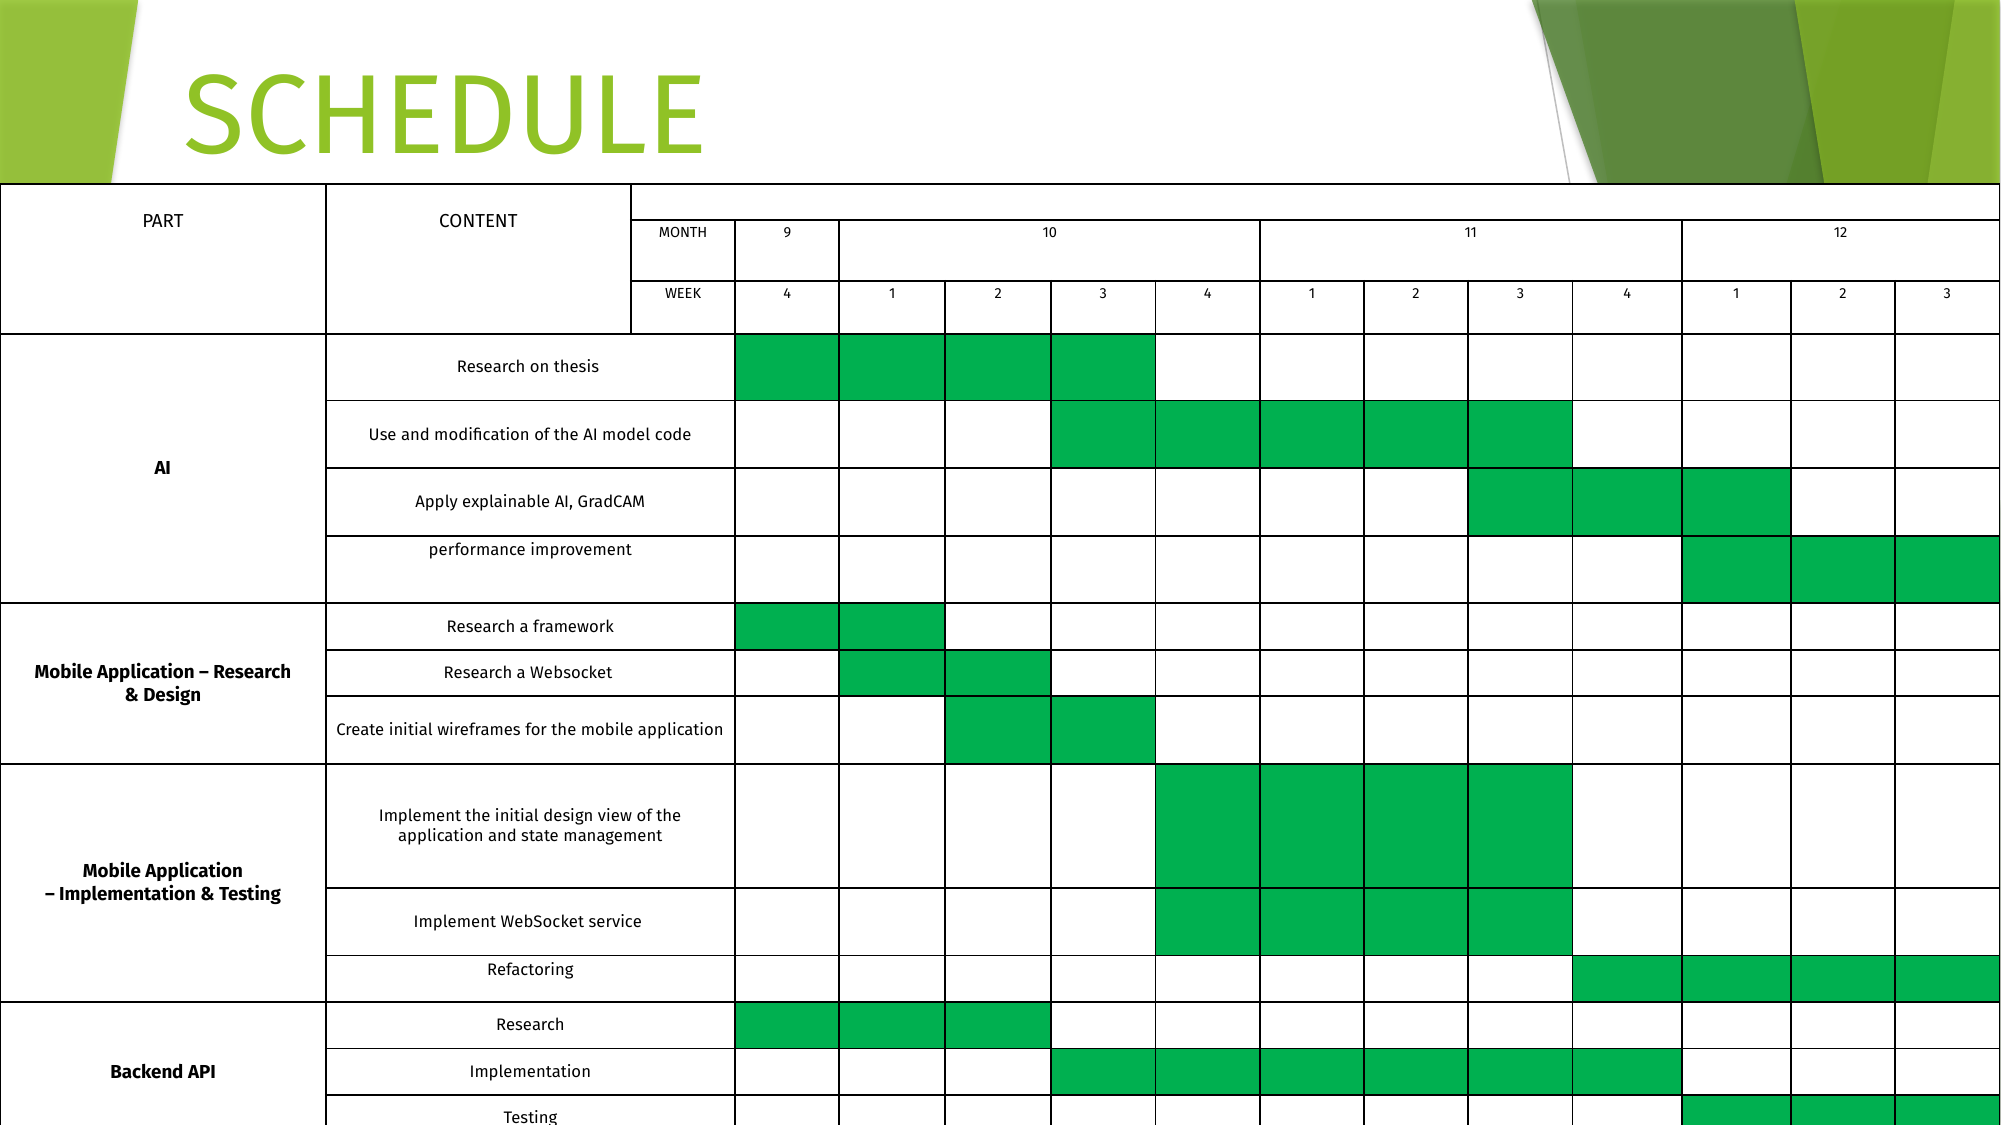

# SCHEDULE
| ​ PART​ | ​ CONTENT​ | ​ |  |  |  |  |  |  |  |  |  |  |  |  |
| --- | --- | --- | --- | --- | --- | --- | --- | --- | --- | --- | --- | --- | --- | --- |
|  |  | MONTH​ | 9​ | 10​ |  |  |  | 11​ |  |  |  | 12​ |  |  |
|  |  | WEEK​ | 4​ | 1​ | 2​ | 3​ | 4​ | 1​ | 2​ | 3​ | 4​ | 1​ | 2​ | 3​ |
| AI​ | Research on thesis ​ |  | ​ | ​ | ​ | ​ | ​ | ​ | ​ | ​ | ​ | ​ | ​ | ​ |
|  | Use and modification of the AI model code​ |  | ​ | ​ | ​ | ​ | ​ | ​ | ​ | ​ | ​ | ​ | ​ | ​ |
|  | Apply explainable AI, GradCAM​ |  | ​ | ​ | ​ | ​ | ​ | ​ | ​ | ​ | ​ | ​ | ​ | ​ |
|  | performance improvement​ |  | ​ | ​ | ​ | ​ | ​ | ​ | ​ | ​ | ​ | ​ | ​ | ​ |
| Mobile Application – Research & Design​ | Research a framework​ |  | ​ | ​ | ​ | ​ | ​ | ​ | ​ | ​ | ​ | ​ | ​ | ​ |
|  | Research a Websocket ​ |  | ​ | ​ | ​ | ​ | ​ | ​ | ​ | ​ | ​ | ​ | ​ | ​ |
|  | Create initial wireframes for the mobile application​ |  | ​ | ​ | ​ | ​ | ​ | ​ | ​ | ​ | ​ | ​ | ​ | ​ |
| Mobile Application – Implementation & Testing​ | Implement the initial design view of the application and state management​ |  | ​ | ​ | ​ | ​ | ​ | ​ | ​ | ​ | ​ | ​ | ​ | ​ |
|  | Implement WebSocket service ​ |  | ​ | ​ | ​ | ​ | ​ | ​ | ​ | ​ | ​ | ​ | ​ | ​ |
|  | Refactor​ing |  | ​ | ​ | ​ | ​ | ​ | ​ | ​ | ​ | ​ | ​ | ​ | ​ |
| Backend API​ | Research​ |  | ​ | ​ | ​ | ​ | ​ | ​ | ​ | ​ | ​ | ​ | ​ | ​ |
|  | Implementation​ |  | ​ | ​ | ​ | ​ | ​ | ​ | ​ | ​ | ​ | ​ | ​ | ​ |
|  | Testing​ |  | ​ | ​ | ​ | ​ | ​ | ​ | ​ | ​ | ​ | ​ | ​ | ​ |
| PART | CONTENT | SCHEDULE |  |  |  |  |  |  |  |  |  |  |  |  |
| --- | --- | --- | --- | --- | --- | --- | --- | --- | --- | --- | --- | --- | --- | --- |
|  |  | MONTH | 9 | 10 |  |  |  | 11 |  |  |  | 12 |  |  |
|  |  | WEEK | 4 | 1 | 2 | 3 | 4 | 1 | 2 | 3 | 4 | 1 | 2 | 3 |
| AI | Research on thesis |  |  |  |  |  |  |  |  |  |  |  |  |  |
|  | Use and modification of the AI model code |  |  |  |  |  |  |  |  |  |  |  |  |  |
|  | Apply explainable AI, GradCAM |  |  |  |  |  |  |  |  |  |  |  |  |  |
|  | performance improvement |  |  |  |  |  |  |  |  |  |  |  |  |  |
| Mobile Application – Research & Design | Research a framework |  |  |  |  |  |  |  |  |  |  |  |  |  |
|  | Research a Websocket |  |  |  |  |  |  |  |  |  |  |  |  |  |
|  | Create initial wireframes for the mobile application |  |  |  |  |  |  |  |  |  |  |  |  |  |
| Mobile Application – Implementation & Testing | Implement the initial design view of the application and state management |  |  |  |  |  |  |  |  |  |  |  |  |  |
|  | Implement WebSocket service |  |  |  |  |  |  |  |  |  |  |  |  |  |
| Backend API | Research |  |  |  |  |  |  |  |  |  |  |  |  |  |
|  | Implementation |  |  |  |  |  |  |  |  |  |  |  |  |  |
|  | Testing |  |  |  |  |  |  |  |  |  |  |  |  |  |